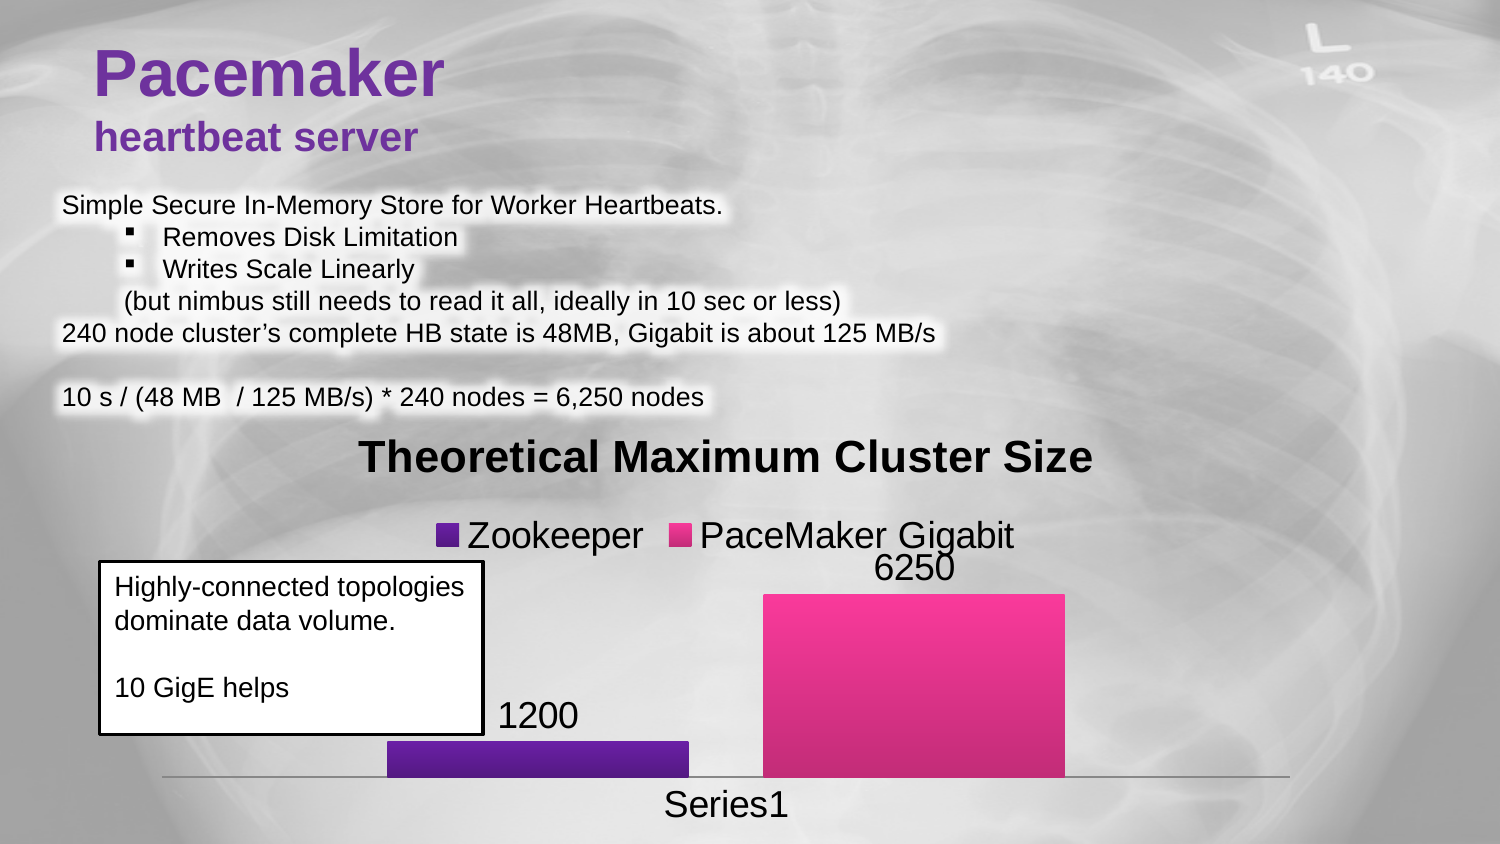

# Pacemaker heartbeat server
Simple Secure In-Memory Store for Worker Heartbeats.
Removes Disk Limitation
Writes Scale Linearly
(but nimbus still needs to read it all, ideally in 10 sec or less)
240 node cluster’s complete HB state is 48MB, Gigabit is about 125 MB/s

10 s / (48 MB  / 125 MB/s) * 240 nodes = 6,250 nodes

### Chart: Theoretical Maximum Cluster Size

| Category | Zookeeper | PaceMaker Gigabit |
|---|---|---|
|  | 1200.0 | 6250.0 |
Highly-connected topologies dominate data volume.

10 GigE helps